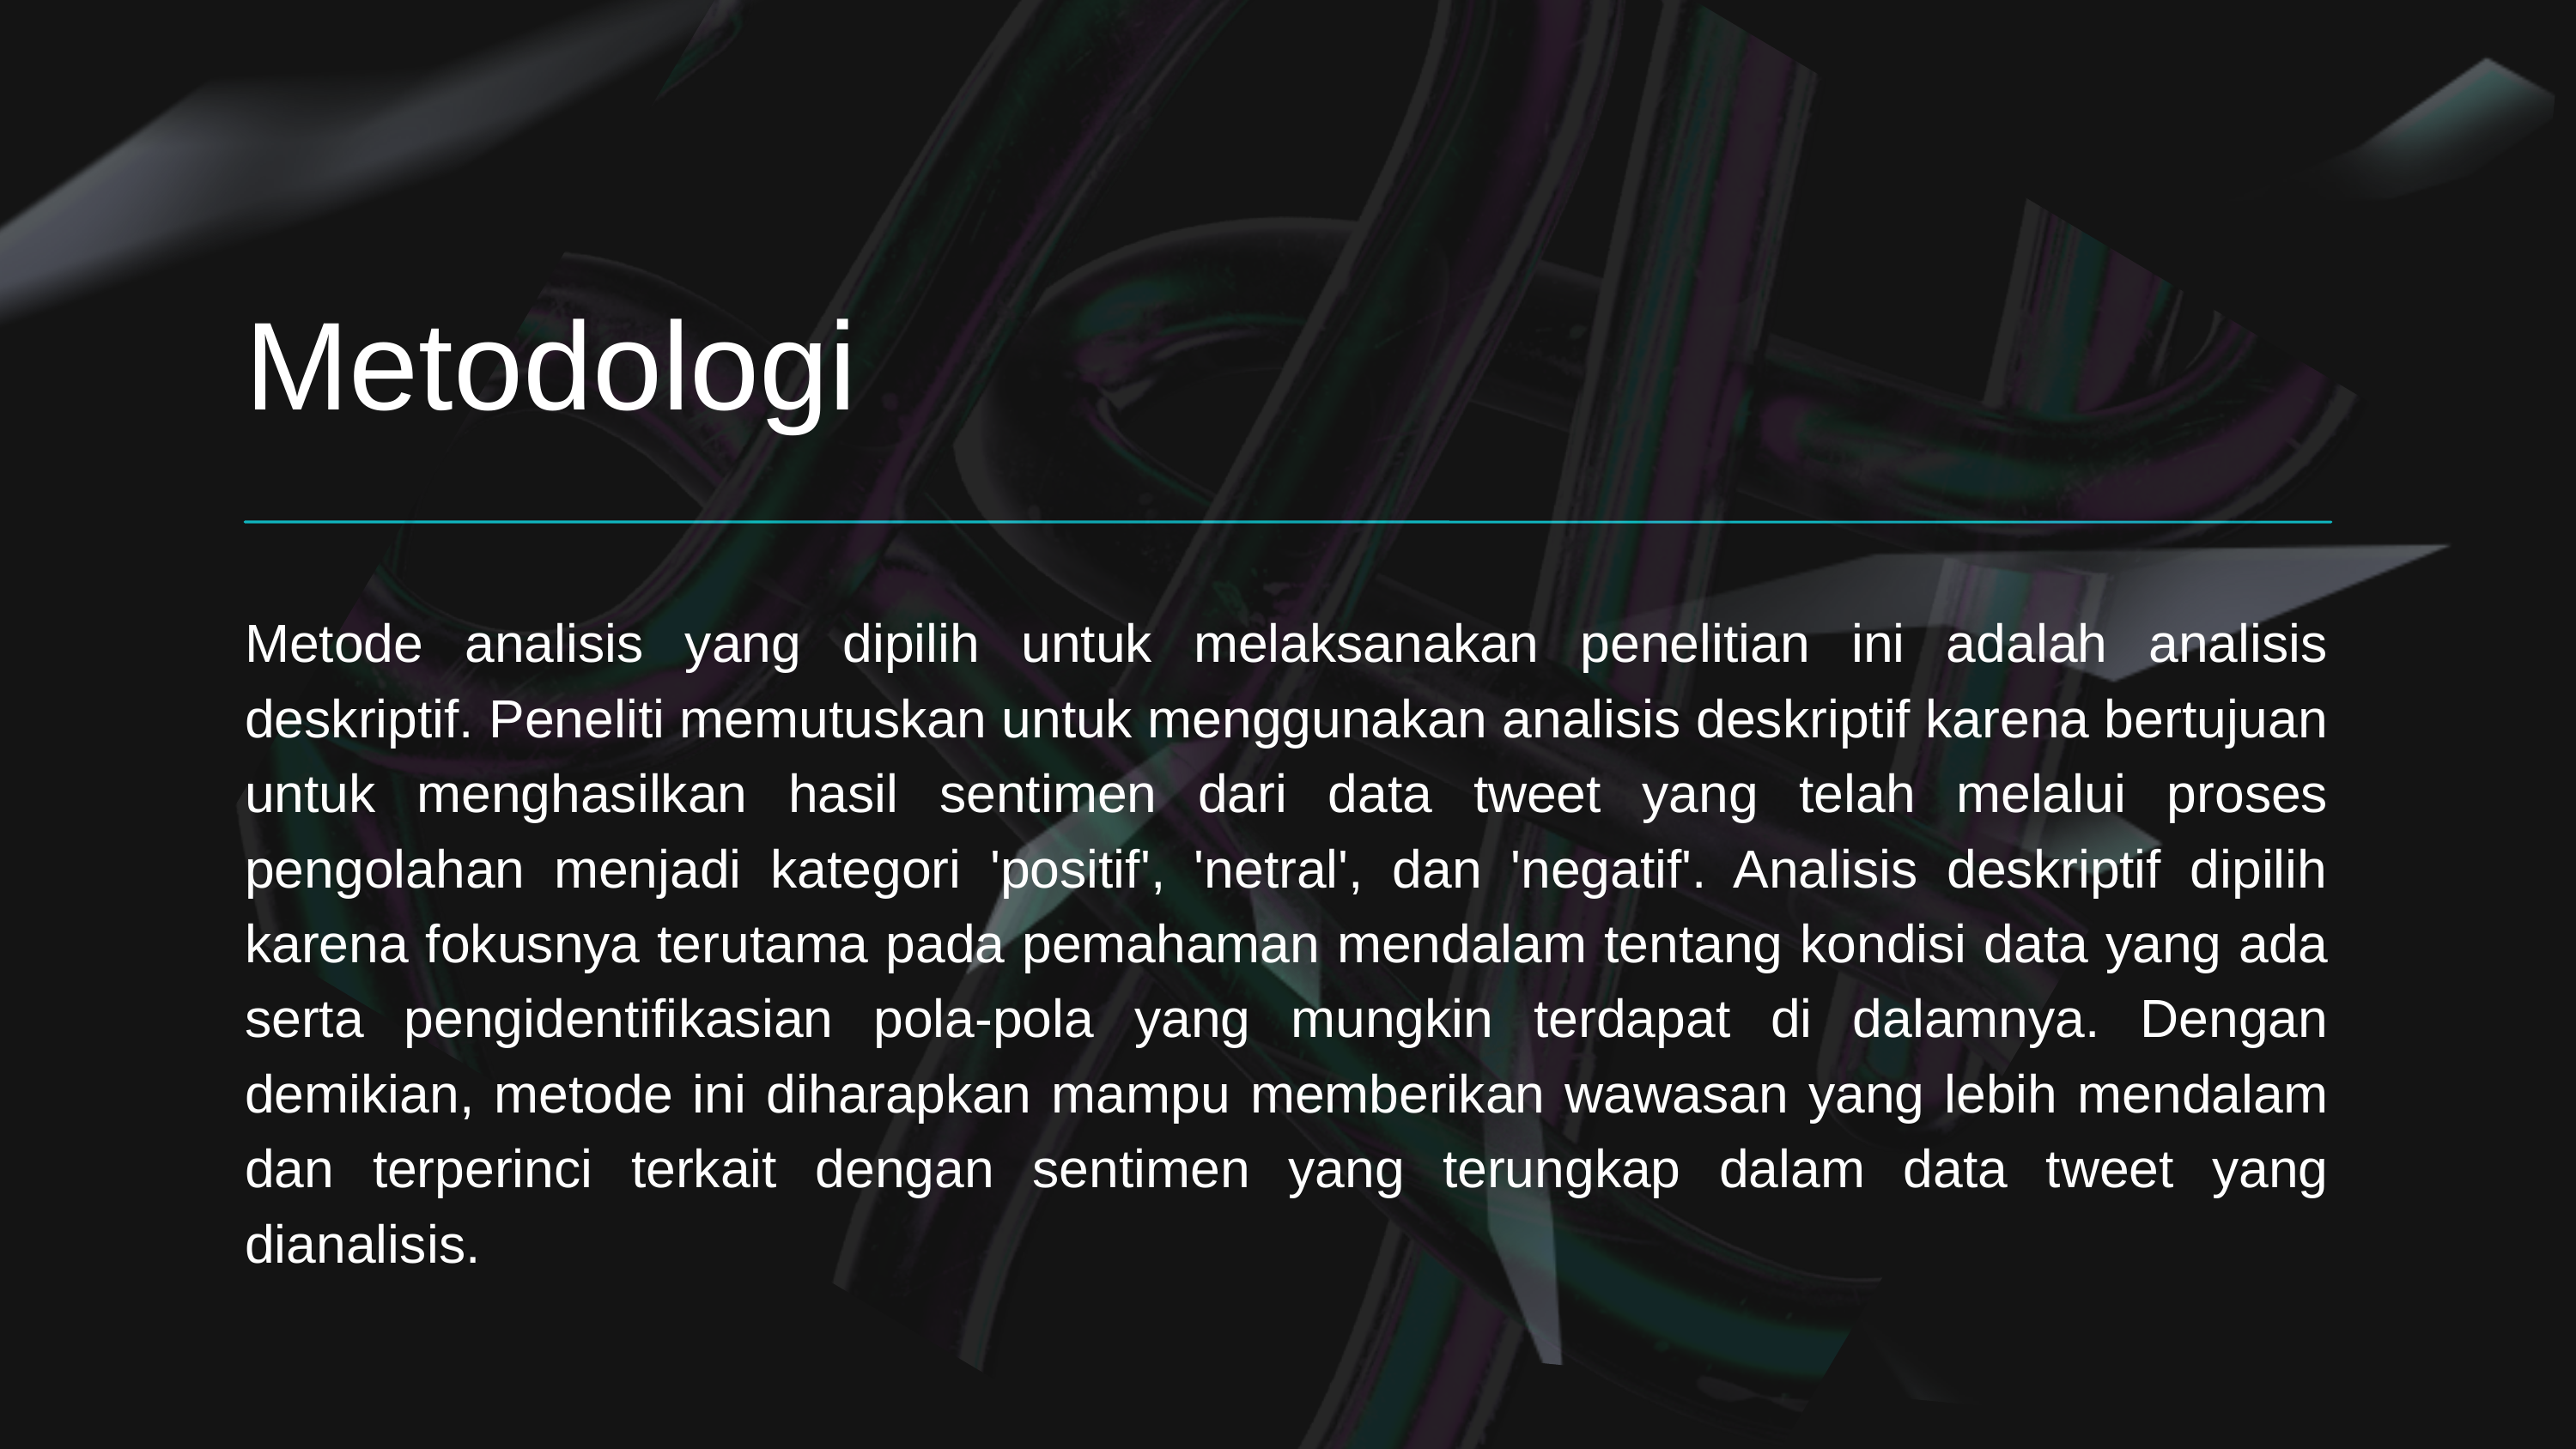

Metodologi

Metode analisis yang dipilih untuk melaksanakan penelitian ini adalah analisis deskriptif. Peneliti memutuskan untuk menggunakan analisis deskriptif karena bertujuan untuk menghasilkan hasil sentimen dari data tweet yang telah melalui proses pengolahan menjadi kategori 'positif', 'netral', dan 'negatif'. Analisis deskriptif dipilih karena fokusnya terutama pada pemahaman mendalam tentang kondisi data yang ada serta pengidentifikasian pola-pola yang mungkin terdapat di dalamnya. Dengan demikian, metode ini diharapkan mampu memberikan wawasan yang lebih mendalam dan terperinci terkait dengan sentimen yang terungkap dalam data tweet yang dianalisis.